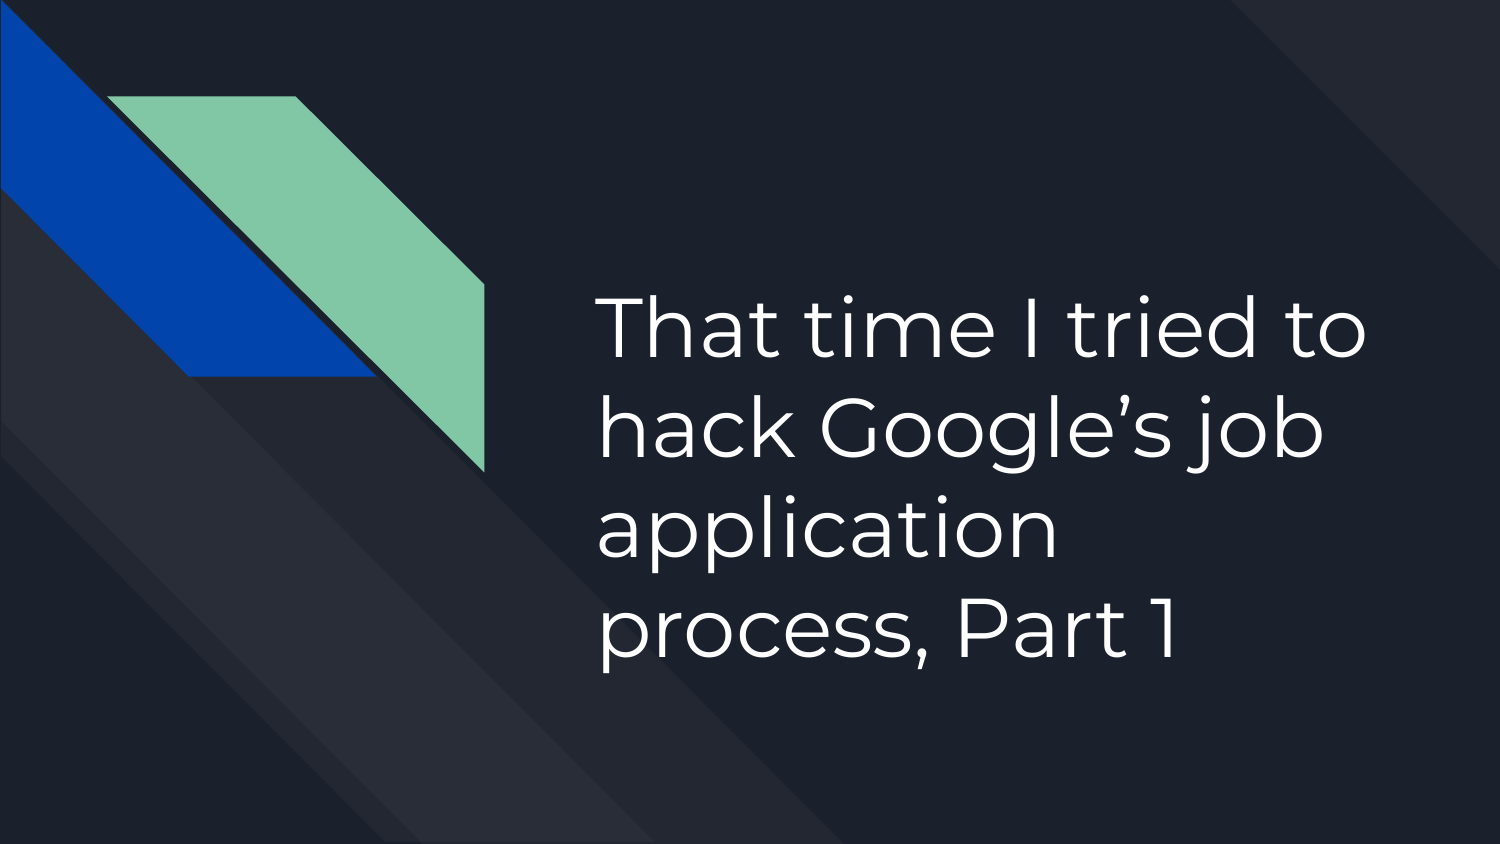

# That time I tried to hack Google’s job application process, Part 1